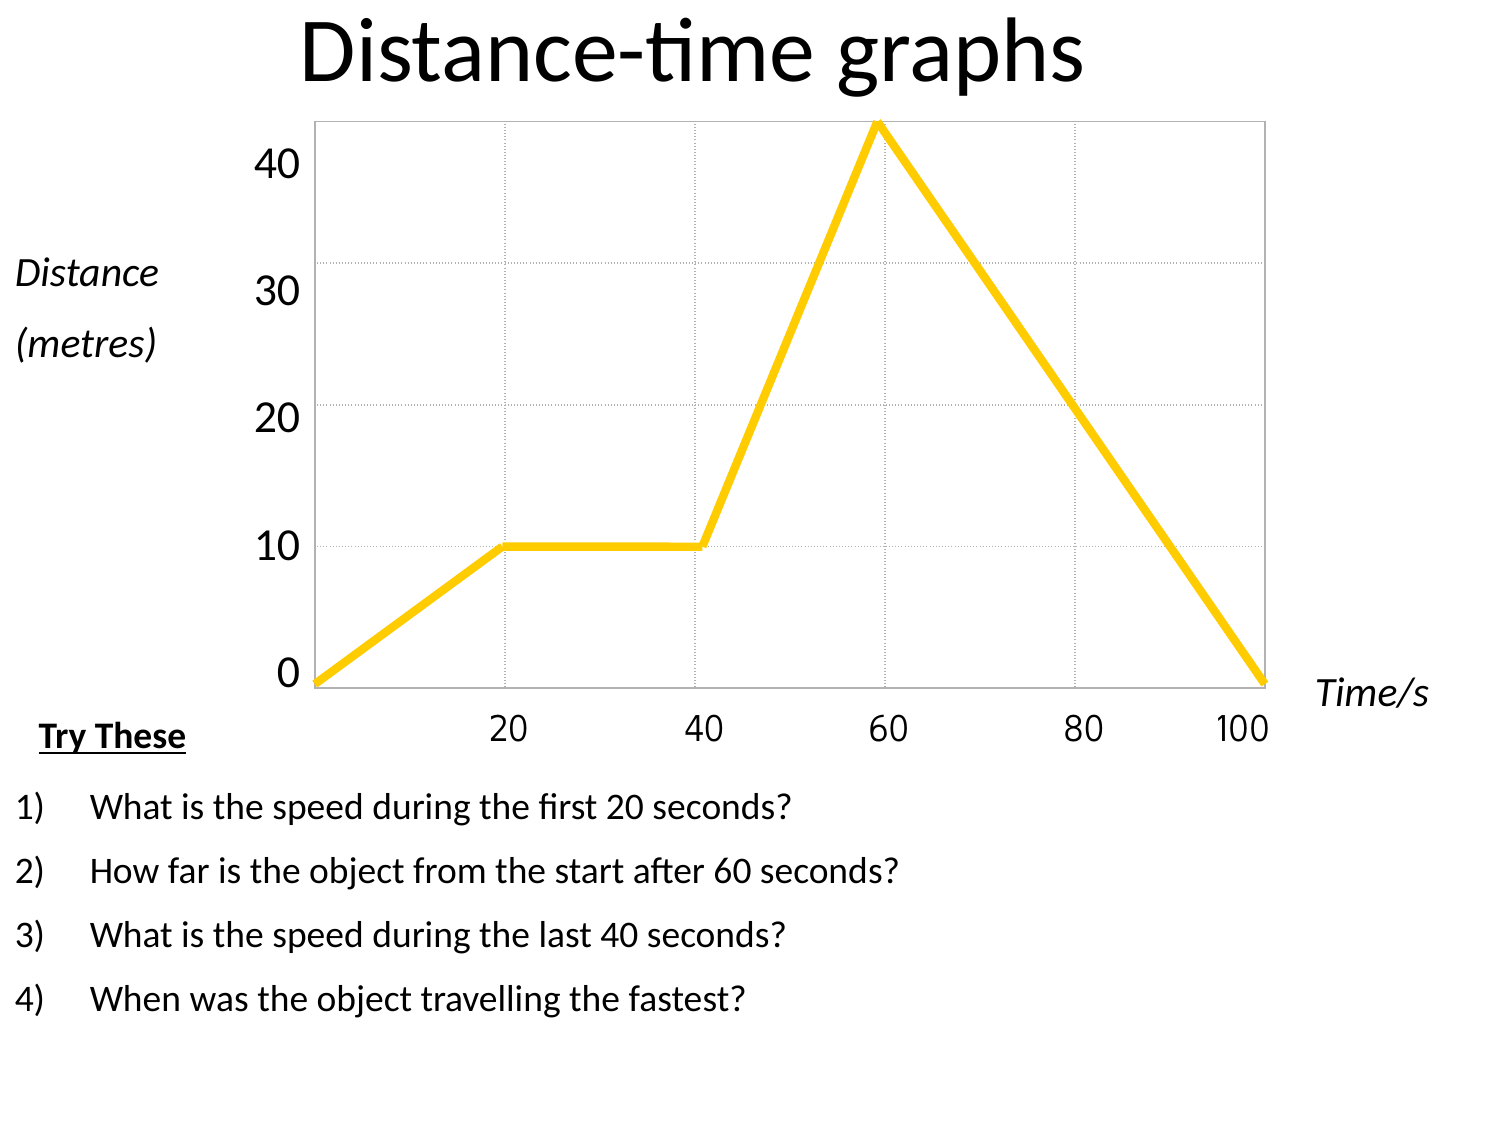

# Distance-time graphs
40
30
20
10
0
|  |  |  |  |  |
| --- | --- | --- | --- | --- |
|  |  |  |  |  |
|  |  |  |  |  |
|  |  |  |  |  |

Distance
(metres)

Time/s
  20	      40	         60	             80	100
Try These
What is the speed during the first 20 seconds?
How far is the object from the start after 60 seconds?
What is the speed during the last 40 seconds?
When was the object travelling the fastest?